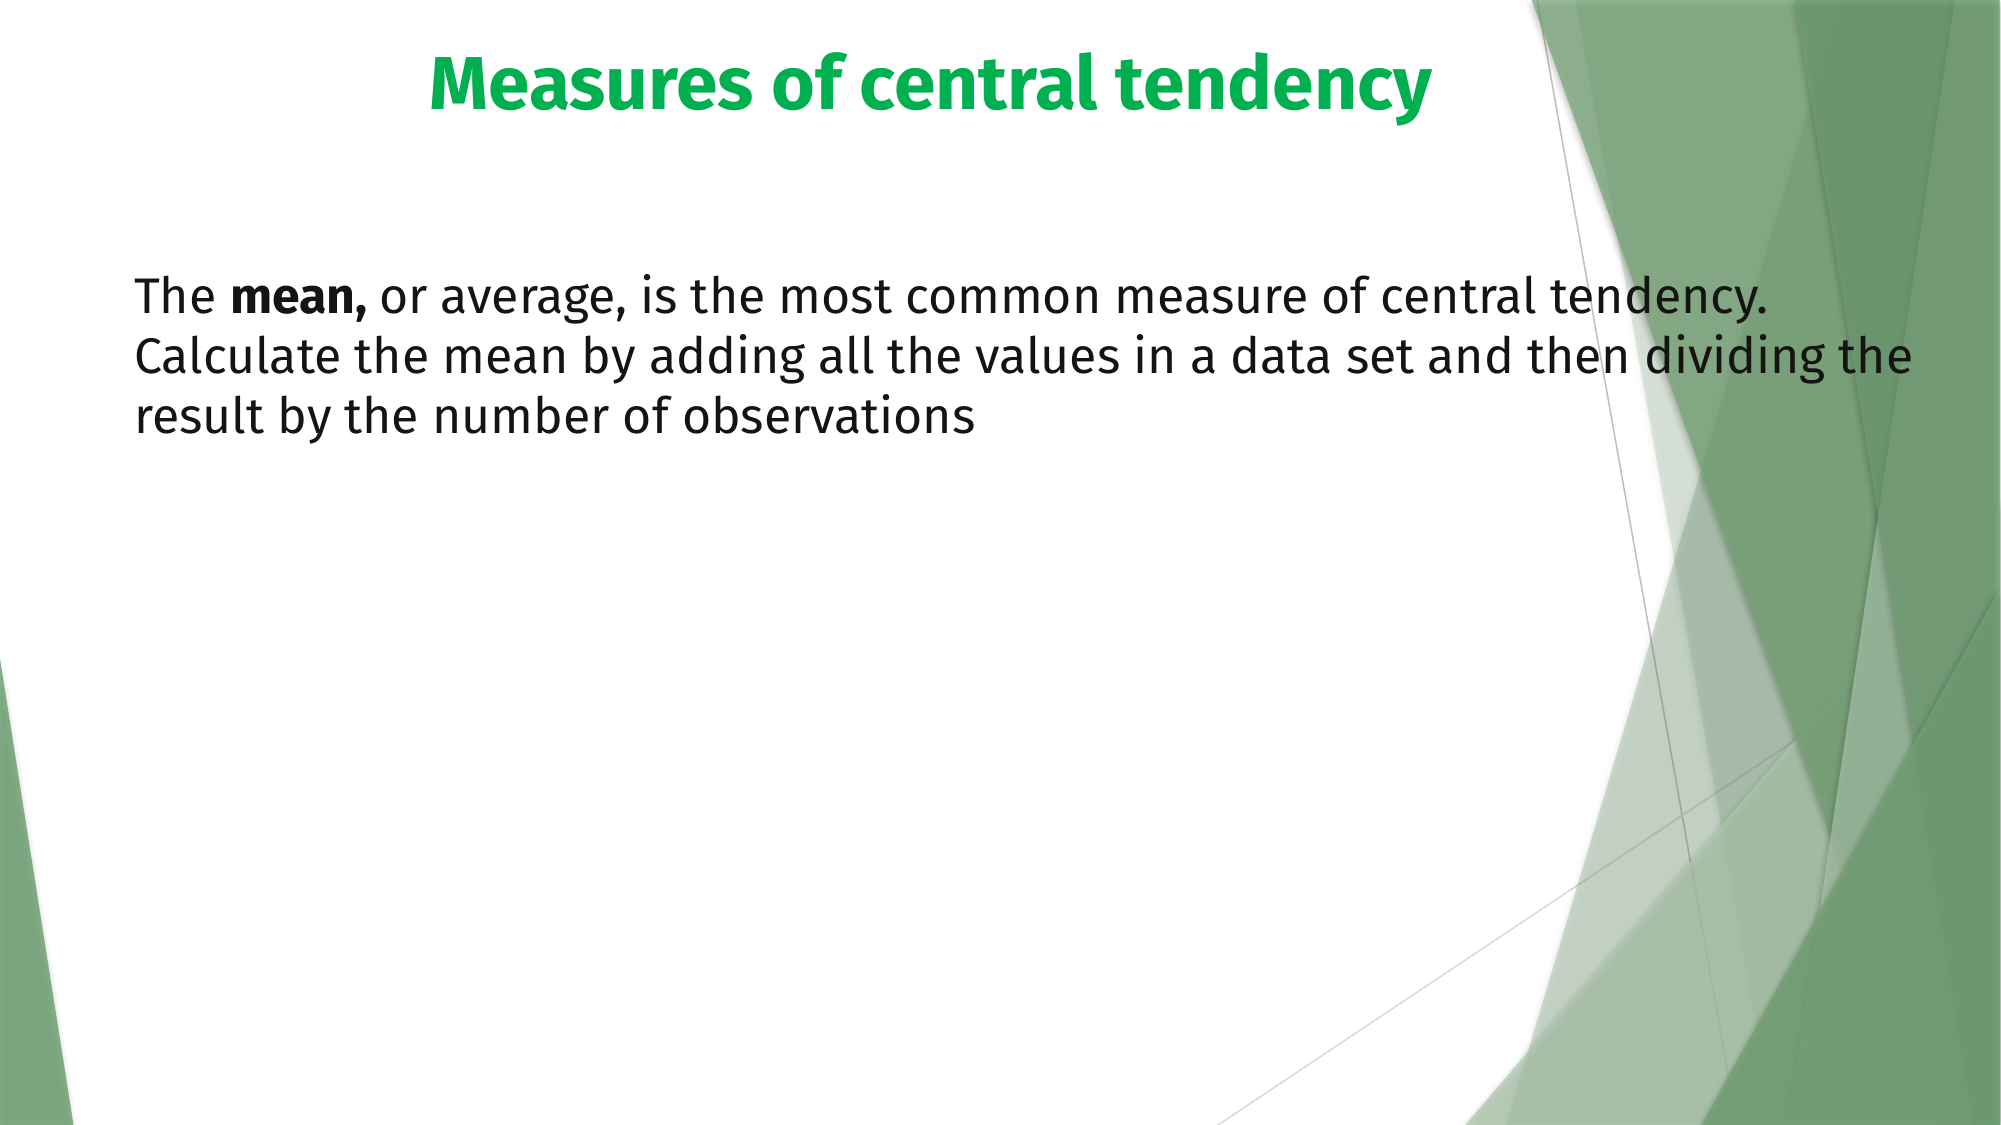

# Measures of central tendency
The mean, or average, is the most common measure of central tendency. Calculate the mean by adding all the values in a data set and then dividing the result by the number of observations